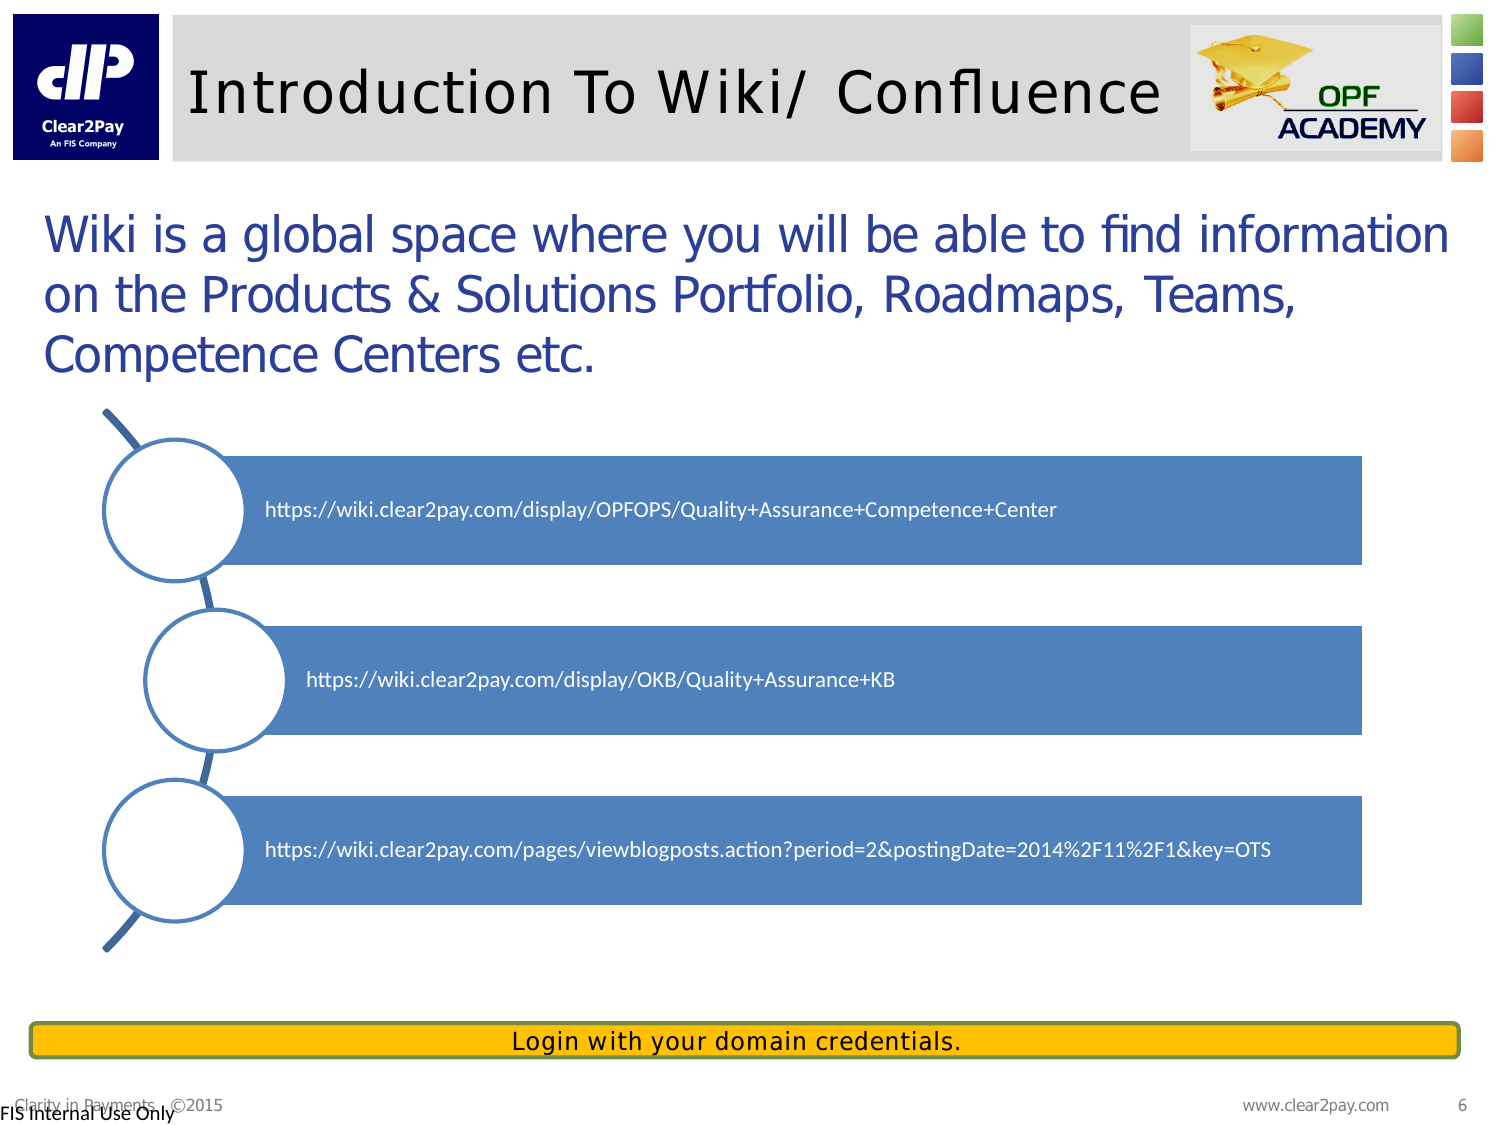

# Introduction To Wiki/ Confluence
Wiki is a global space where you will be able to find information on the Products & Solutions Portfolio, Roadmaps, Teams, Competence Centers etc.

https://wiki.clear2pay.com/display/OPFOPS/Quality+Assurance+Competence+Center
https://wiki.clear2pay.com/display/OKB/Quality+Assurance+KB
https://wiki.clear2pay.com/pages/viewblogposts.action?period=2&postingDate=2014%2F11%2F1&key=OTS
Login with your domain credentials.